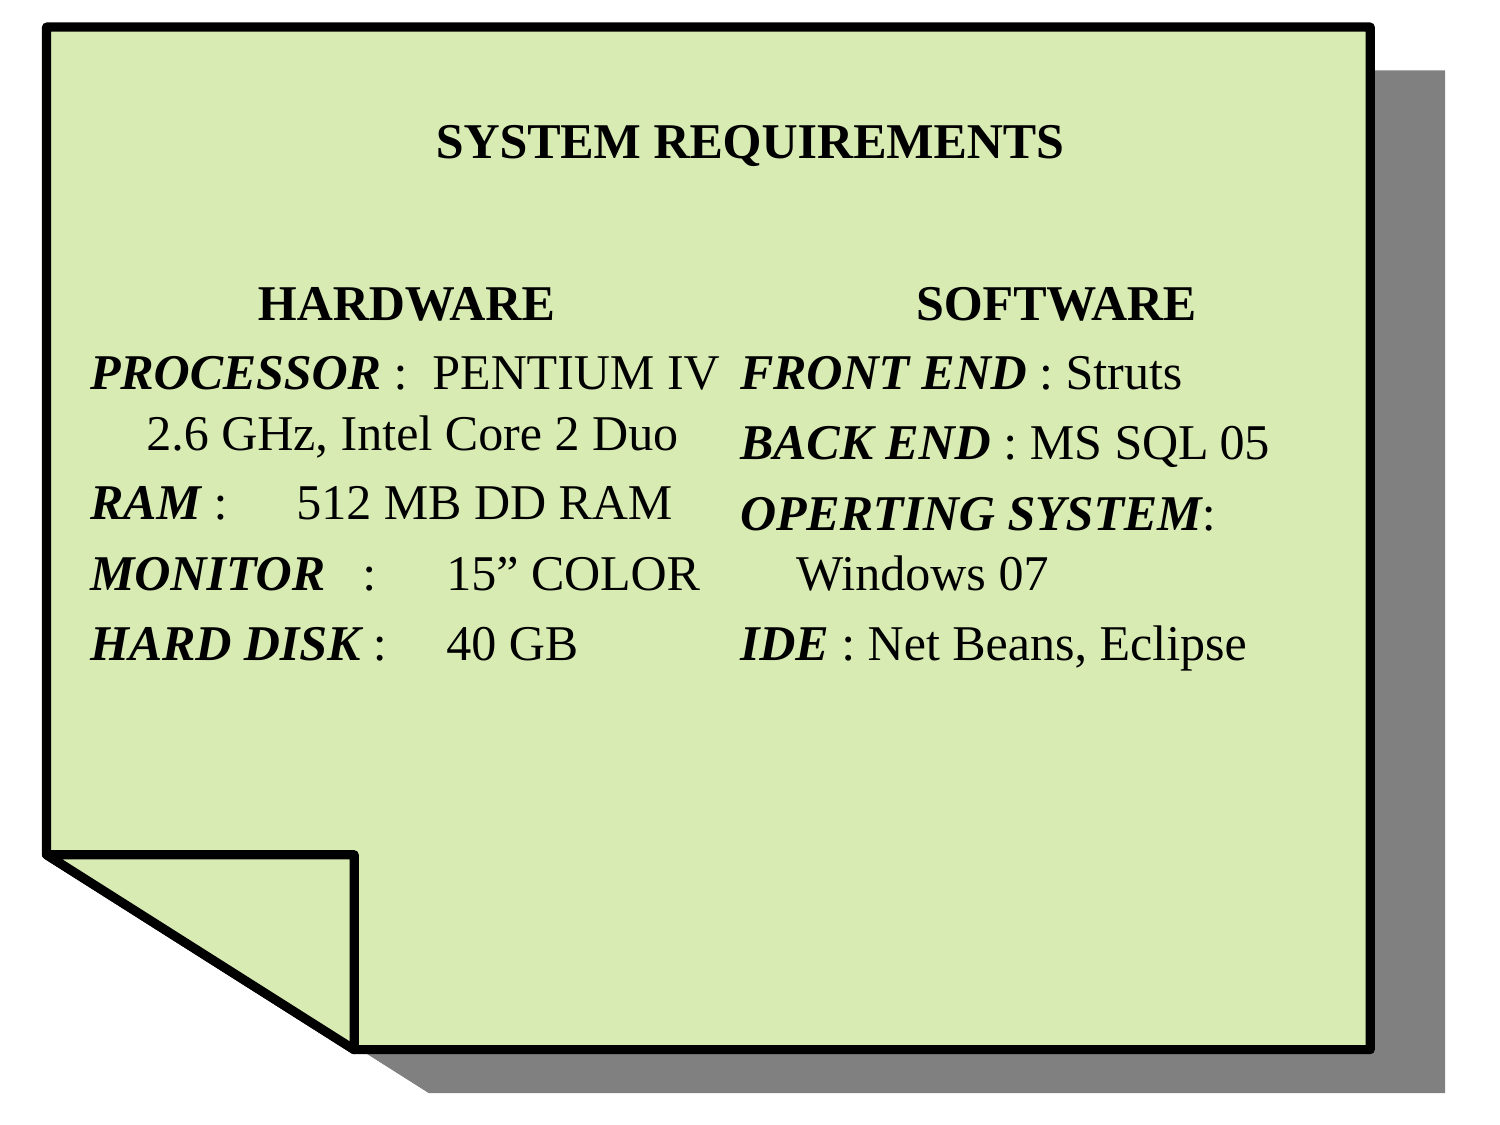

# SYSTEM REQUIREMENTS
HARDWARE
PROCESSOR :  PENTIUM IV 2.6 GHz, Intel Core 2 Duo
RAM :	512 MB DD RAM
MONITOR   :	15” COLOR
HARD DISK :	40 GB

SOFTWARE
FRONT END : Struts
BACK END : MS SQL 05
OPERTING SYSTEM:  	Windows 07
IDE : Net Beans, Eclipse